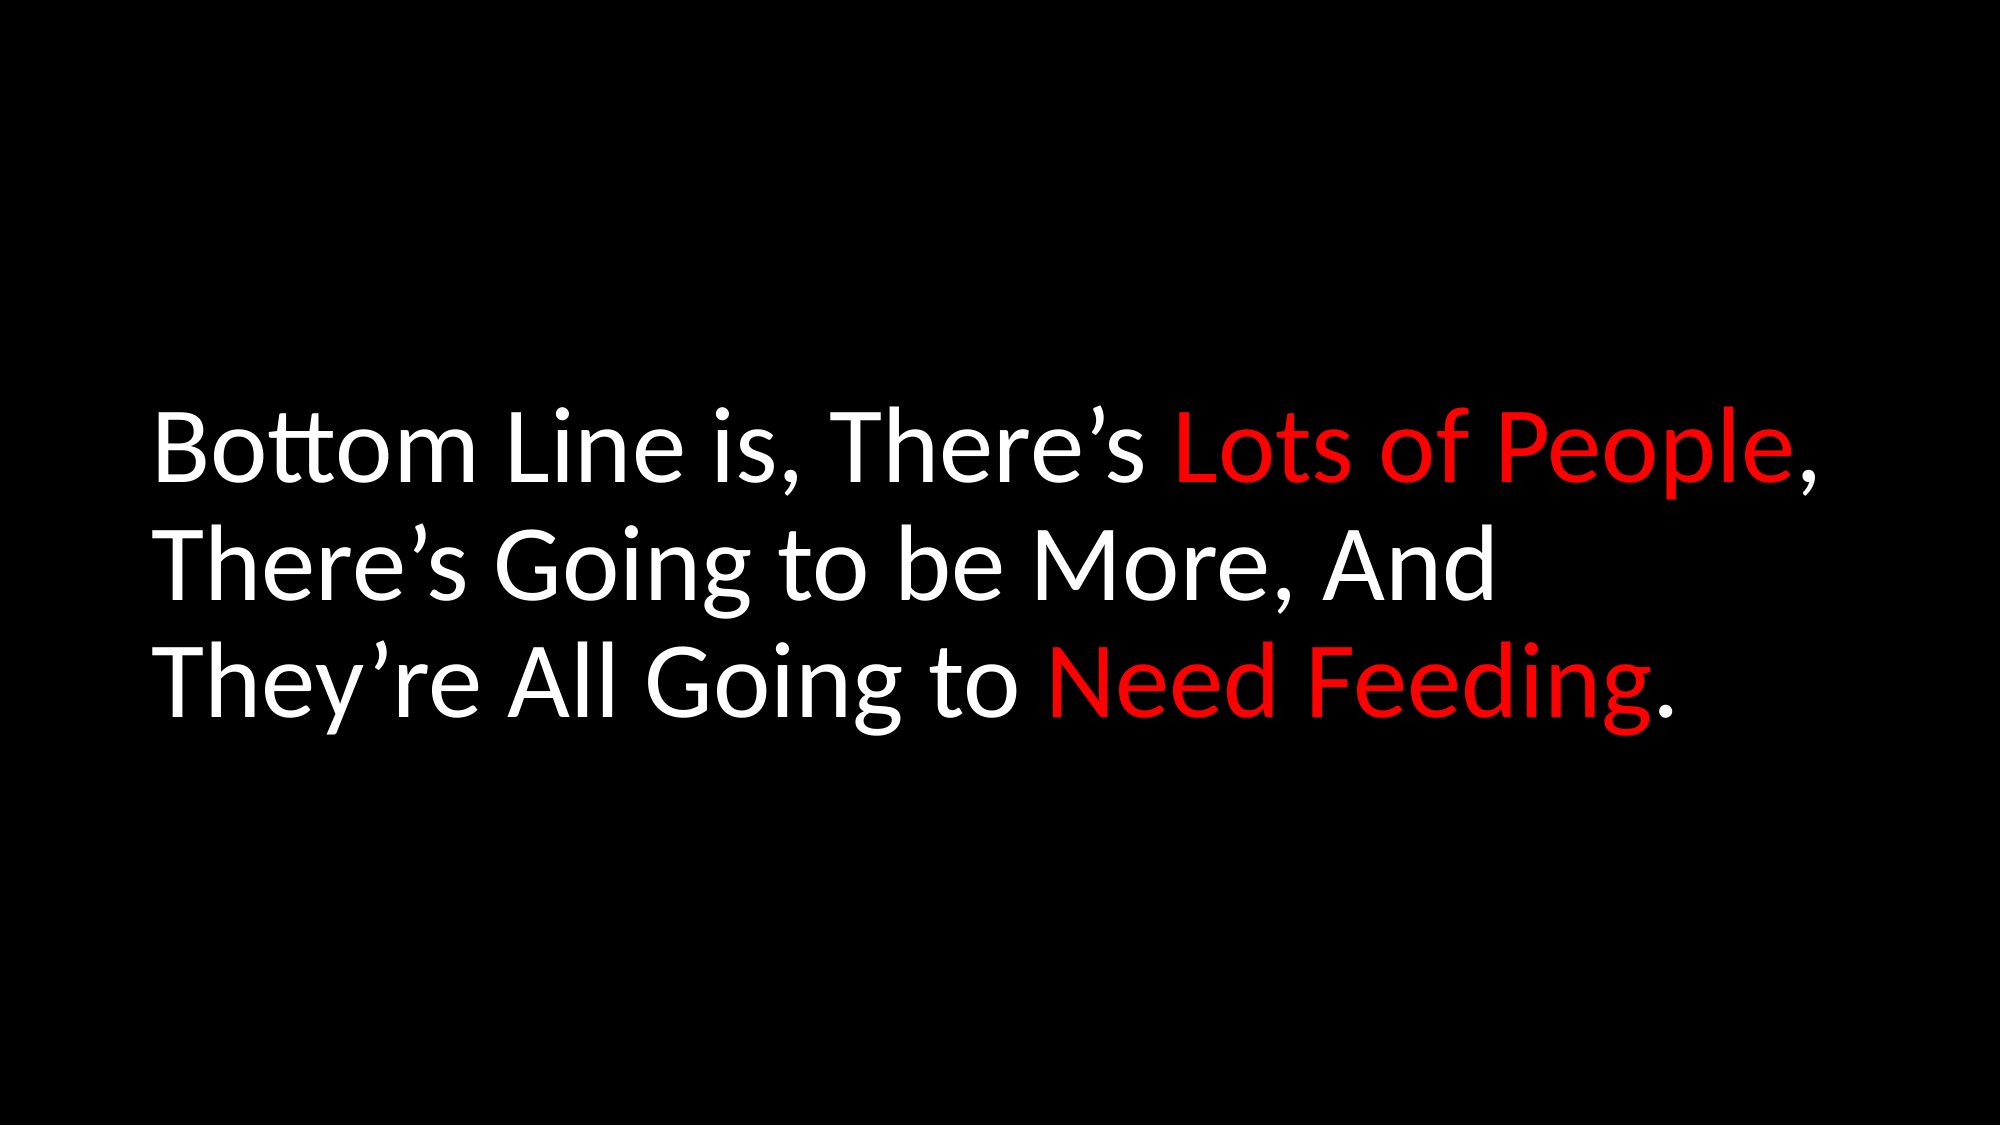

# Bottom Line is, There’s Lots of People, There’s Going to be More, And They’re All Going to Need Feeding.